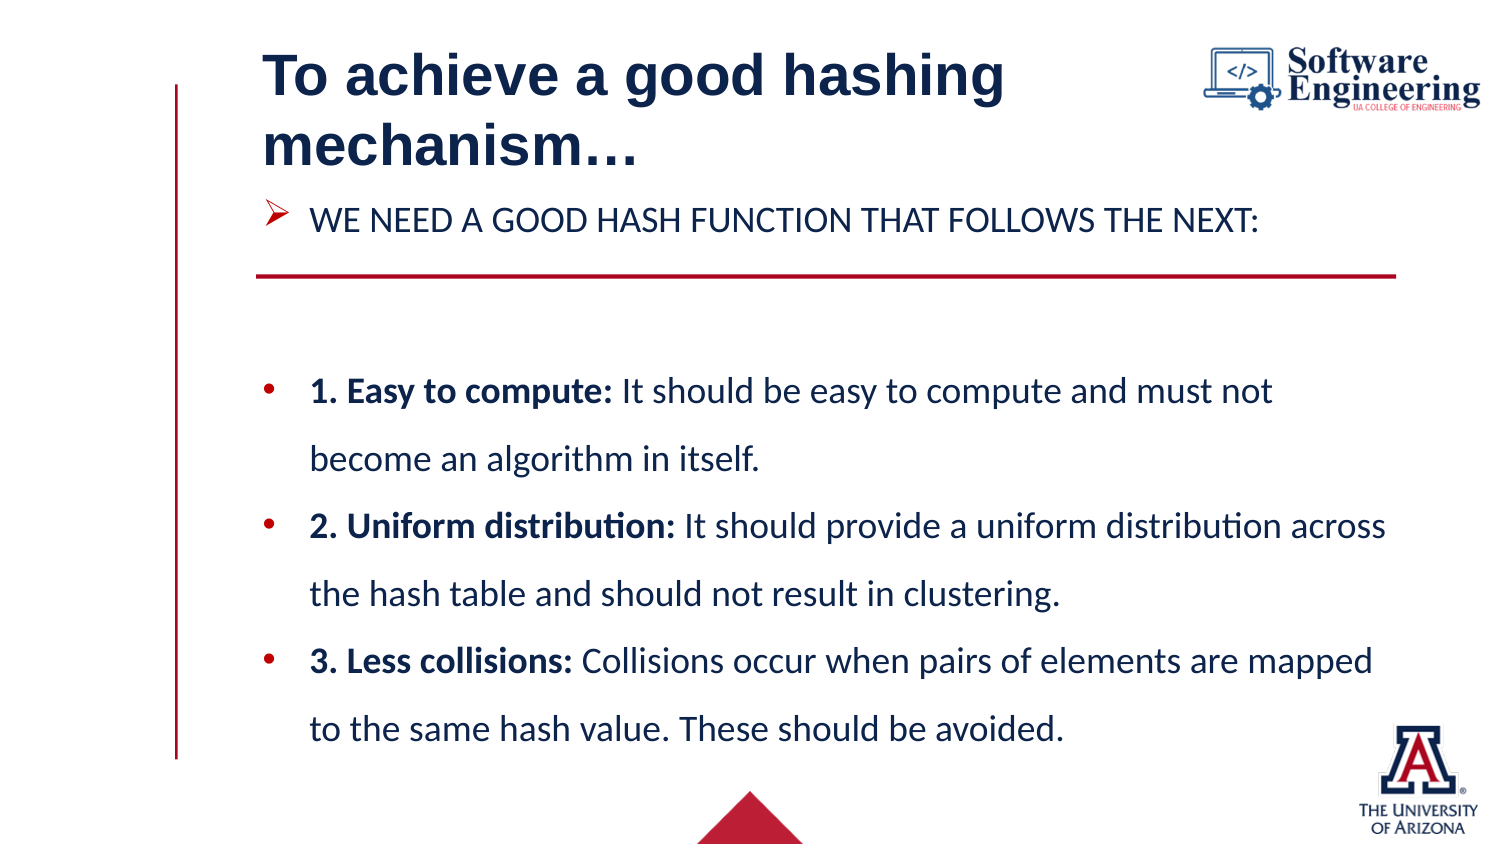

# To achieve a good hashing mechanism…
We need a good hash function that follows the next:

1. Easy to compute: It should be easy to compute and must not become an algorithm in itself.
2. Uniform distribution: It should provide a uniform distribution across the hash table and should not result in clustering.
3. Less collisions: Collisions occur when pairs of elements are mapped to the same hash value. These should be avoided.